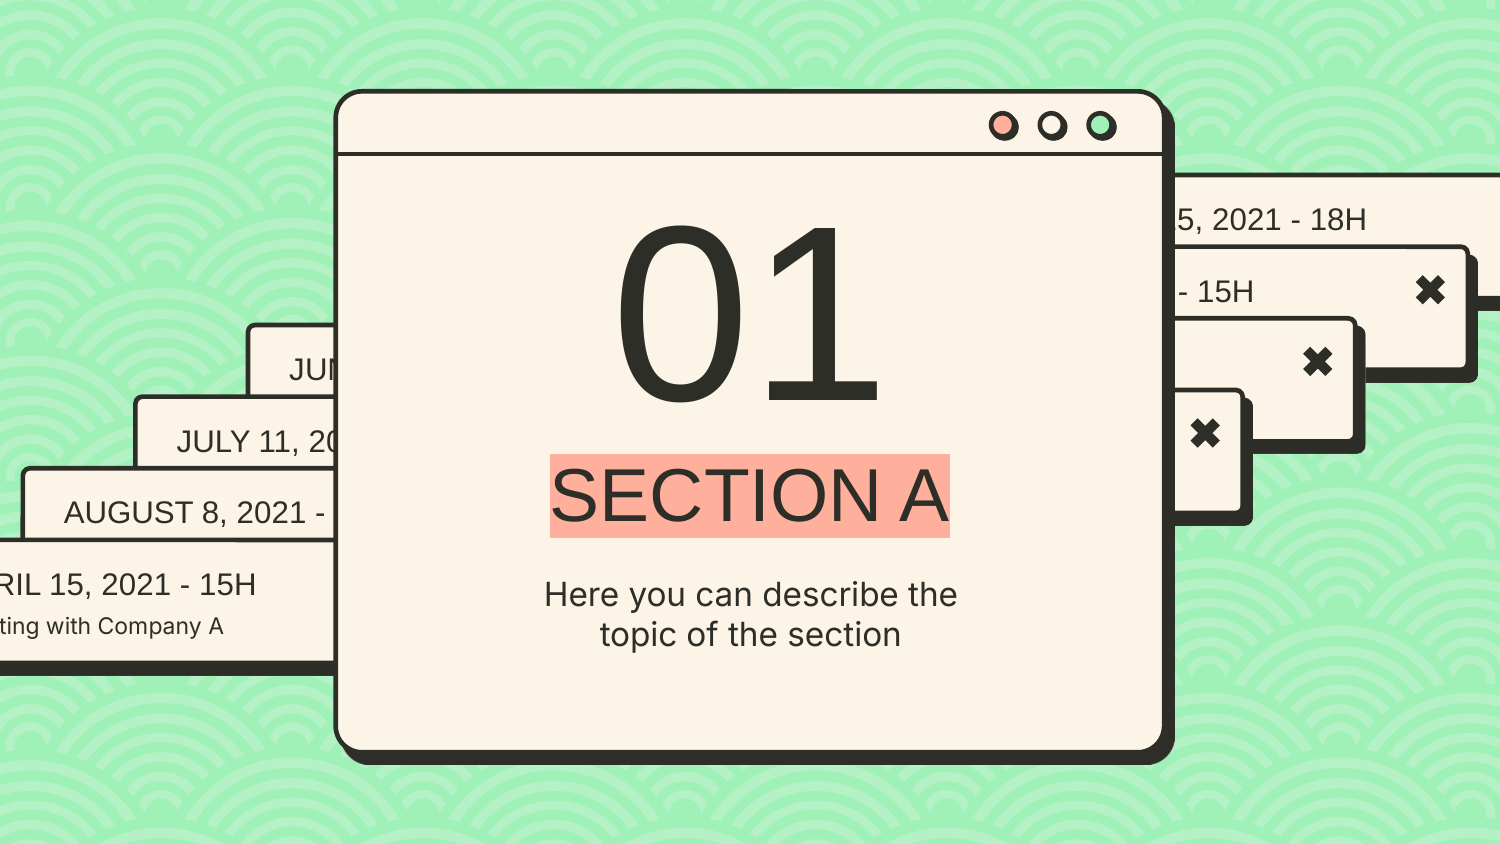

01
# SECTION A
Here you can describe the topic of the section